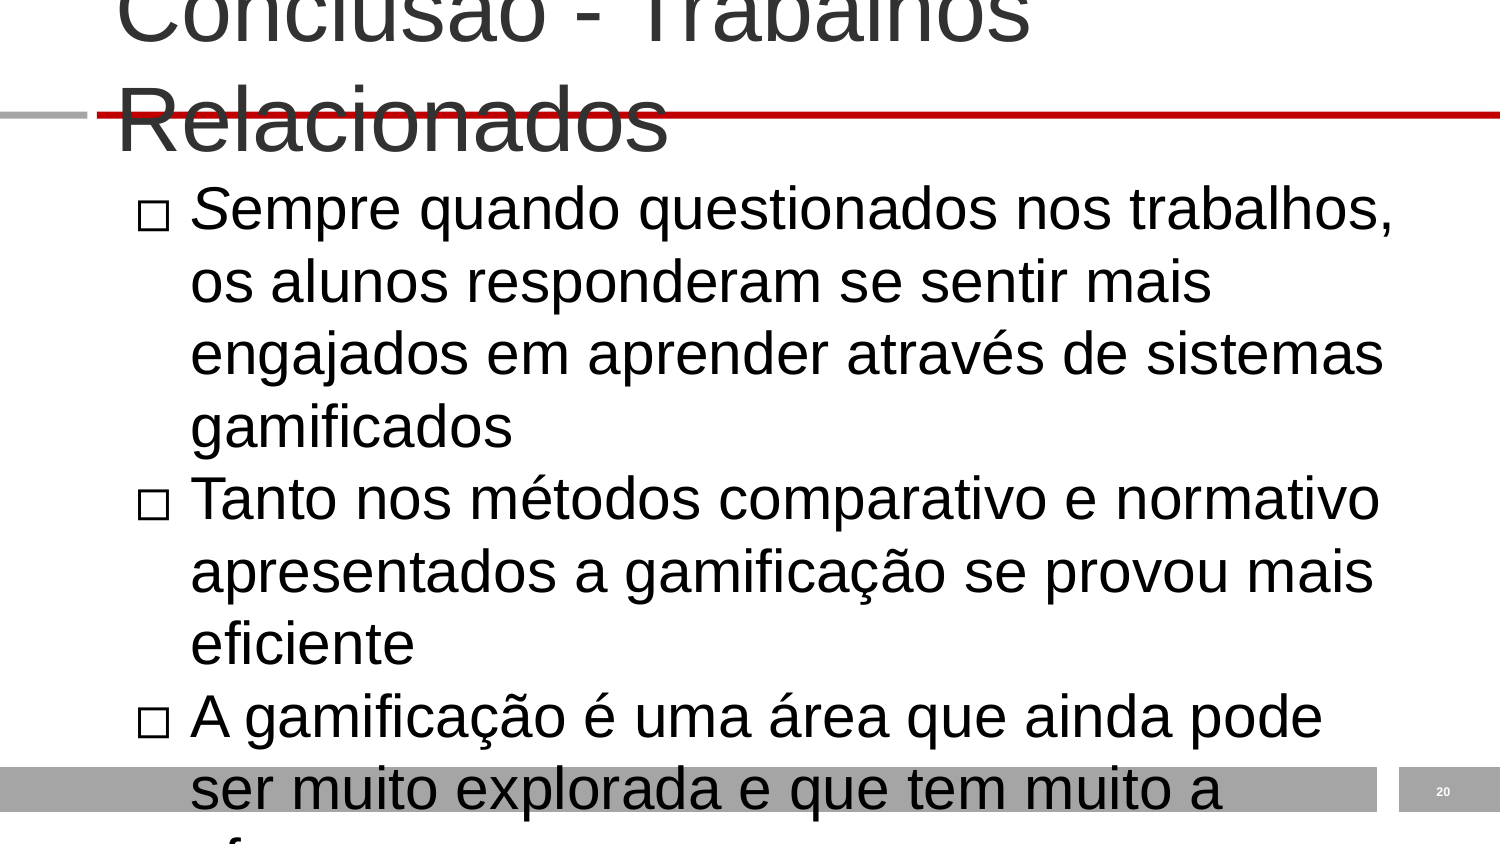

# Conclusão - Trabalhos Relacionados
Sempre quando questionados nos trabalhos, os alunos responderam se sentir mais engajados em aprender através de sistemas gamificados
Tanto nos métodos comparativo e normativo apresentados a gamificação se provou mais eficiente
A gamificação é uma área que ainda pode ser muito explorada e que tem muito a oferecer
20